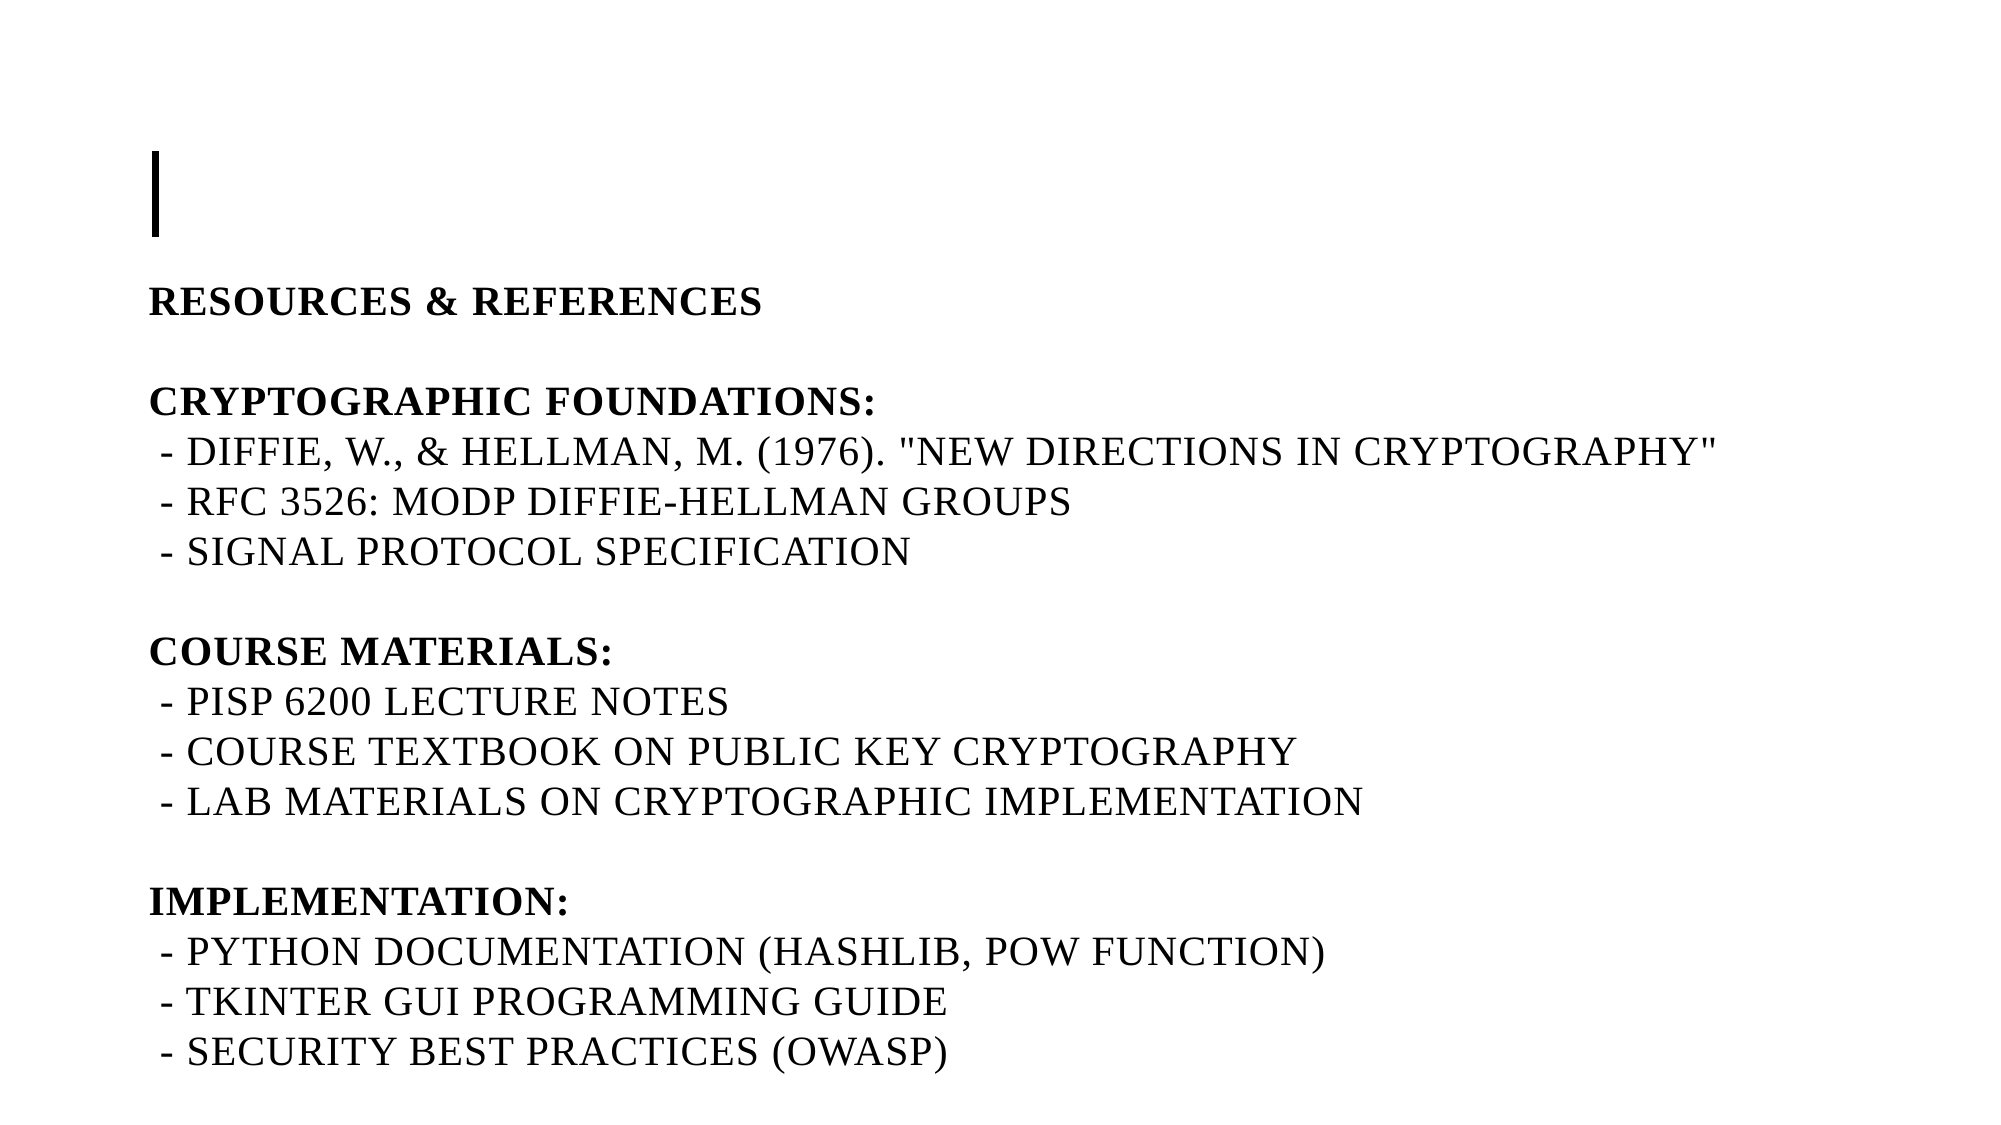

# Quote
Resources & References
Cryptographic Foundations:
 - Diffie, W., & Hellman, M. (1976). "New Directions in Cryptography"
 - RFC 3526: MODP Diffie-Hellman Groups
 - Signal Protocol Specification
Course Materials:
 - PISP 6200 Lecture Notes
 - Course Textbook on Public Key Cryptography
 - Lab Materials on Cryptographic Implementation
Implementation:
 - Python Documentation (hashlib, pow function)
 - Tkinter GUI Programming Guide
 - Security Best Practices (OWASP)